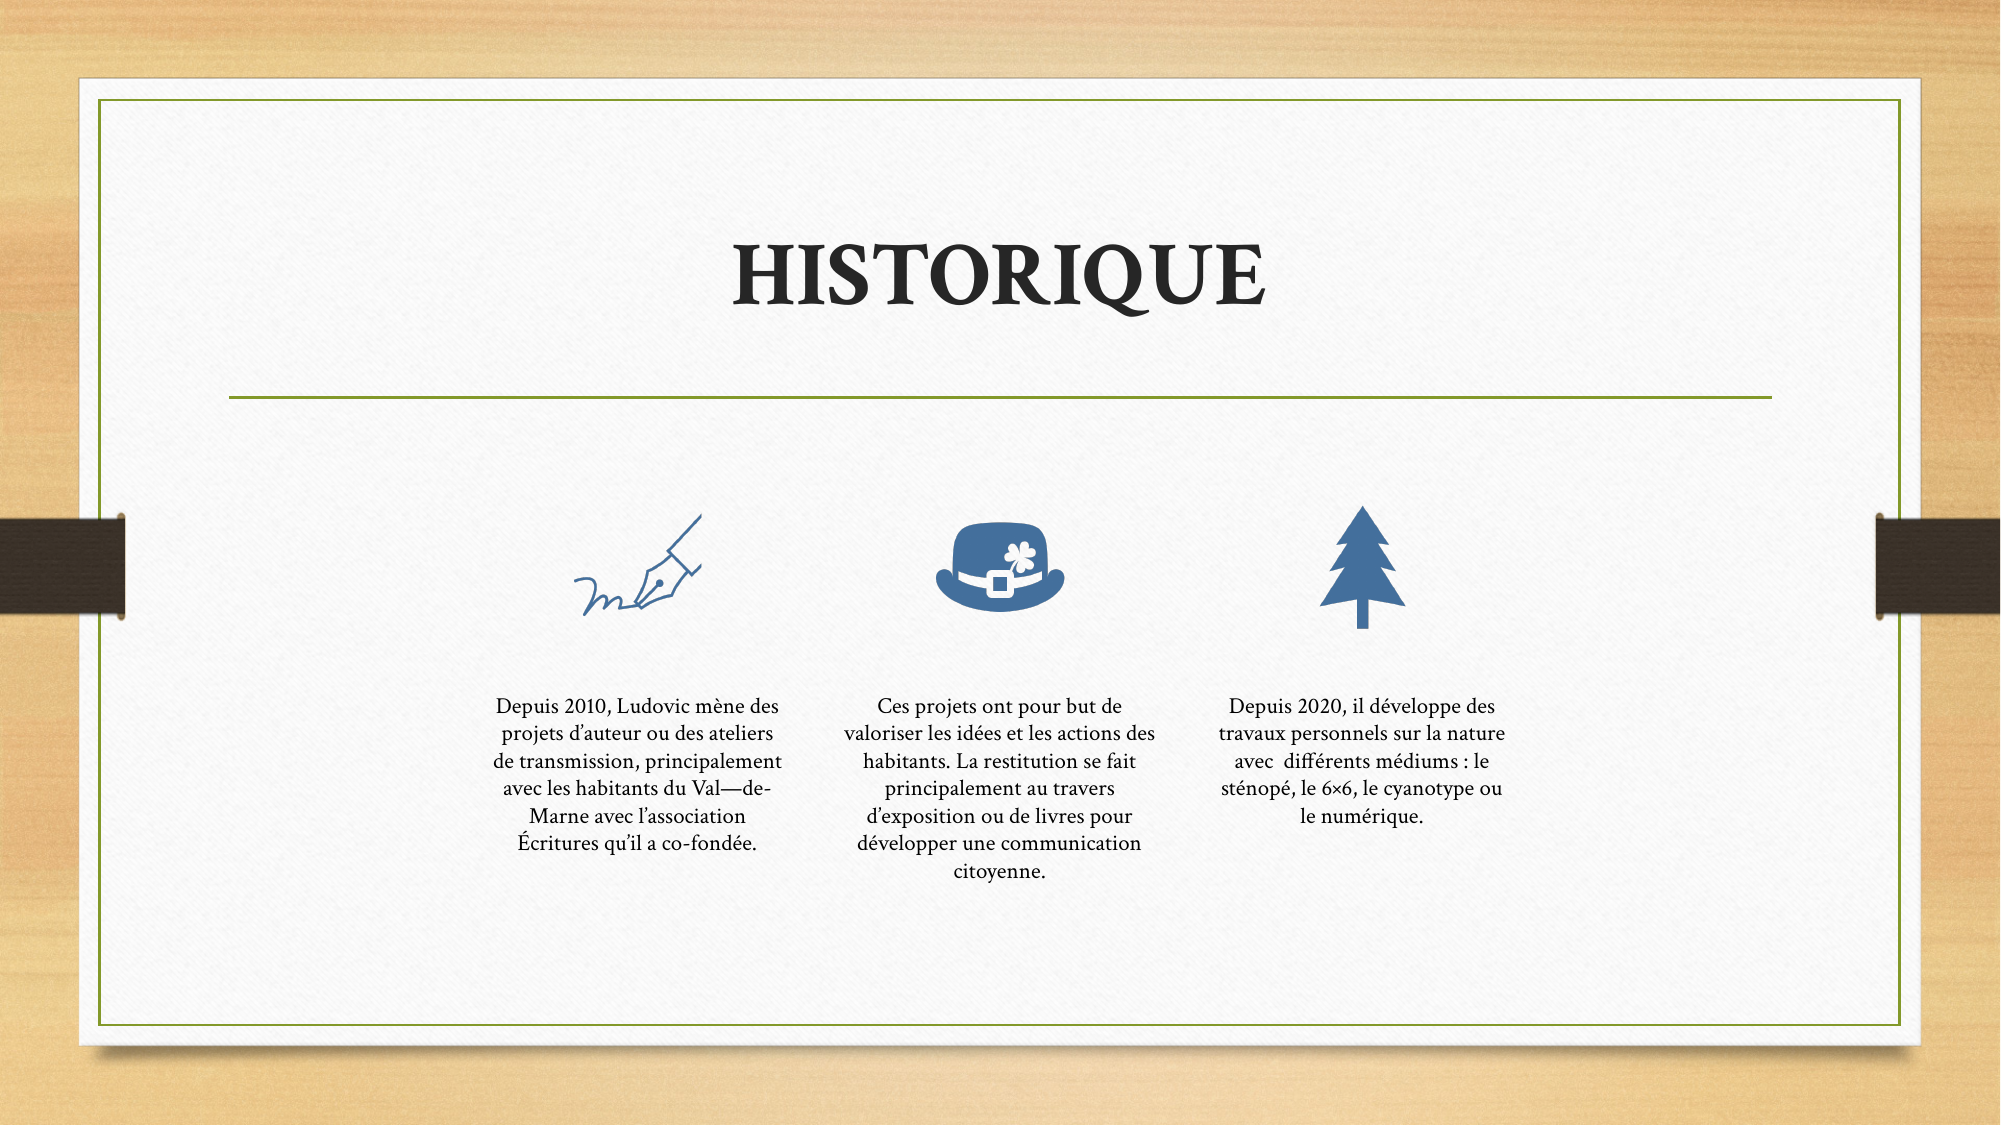

# HISTORIQUE
Depuis 2010, Ludovic mène des projets d’auteur ou des ateliers de transmission, principalement avec les habitants du Val—de-Marne avec l’association Écritures qu’il a co-fondée.
Ces projets ont pour but de valoriser les idées et les actions des habitants. La restitution se fait principalement au travers d’exposition ou de livres pour développer une communication citoyenne.

Depuis 2020, il développe des travaux personnels sur la nature avec  différents médiums : le sténopé, le 6×6, le cyanotype ou le numérique.